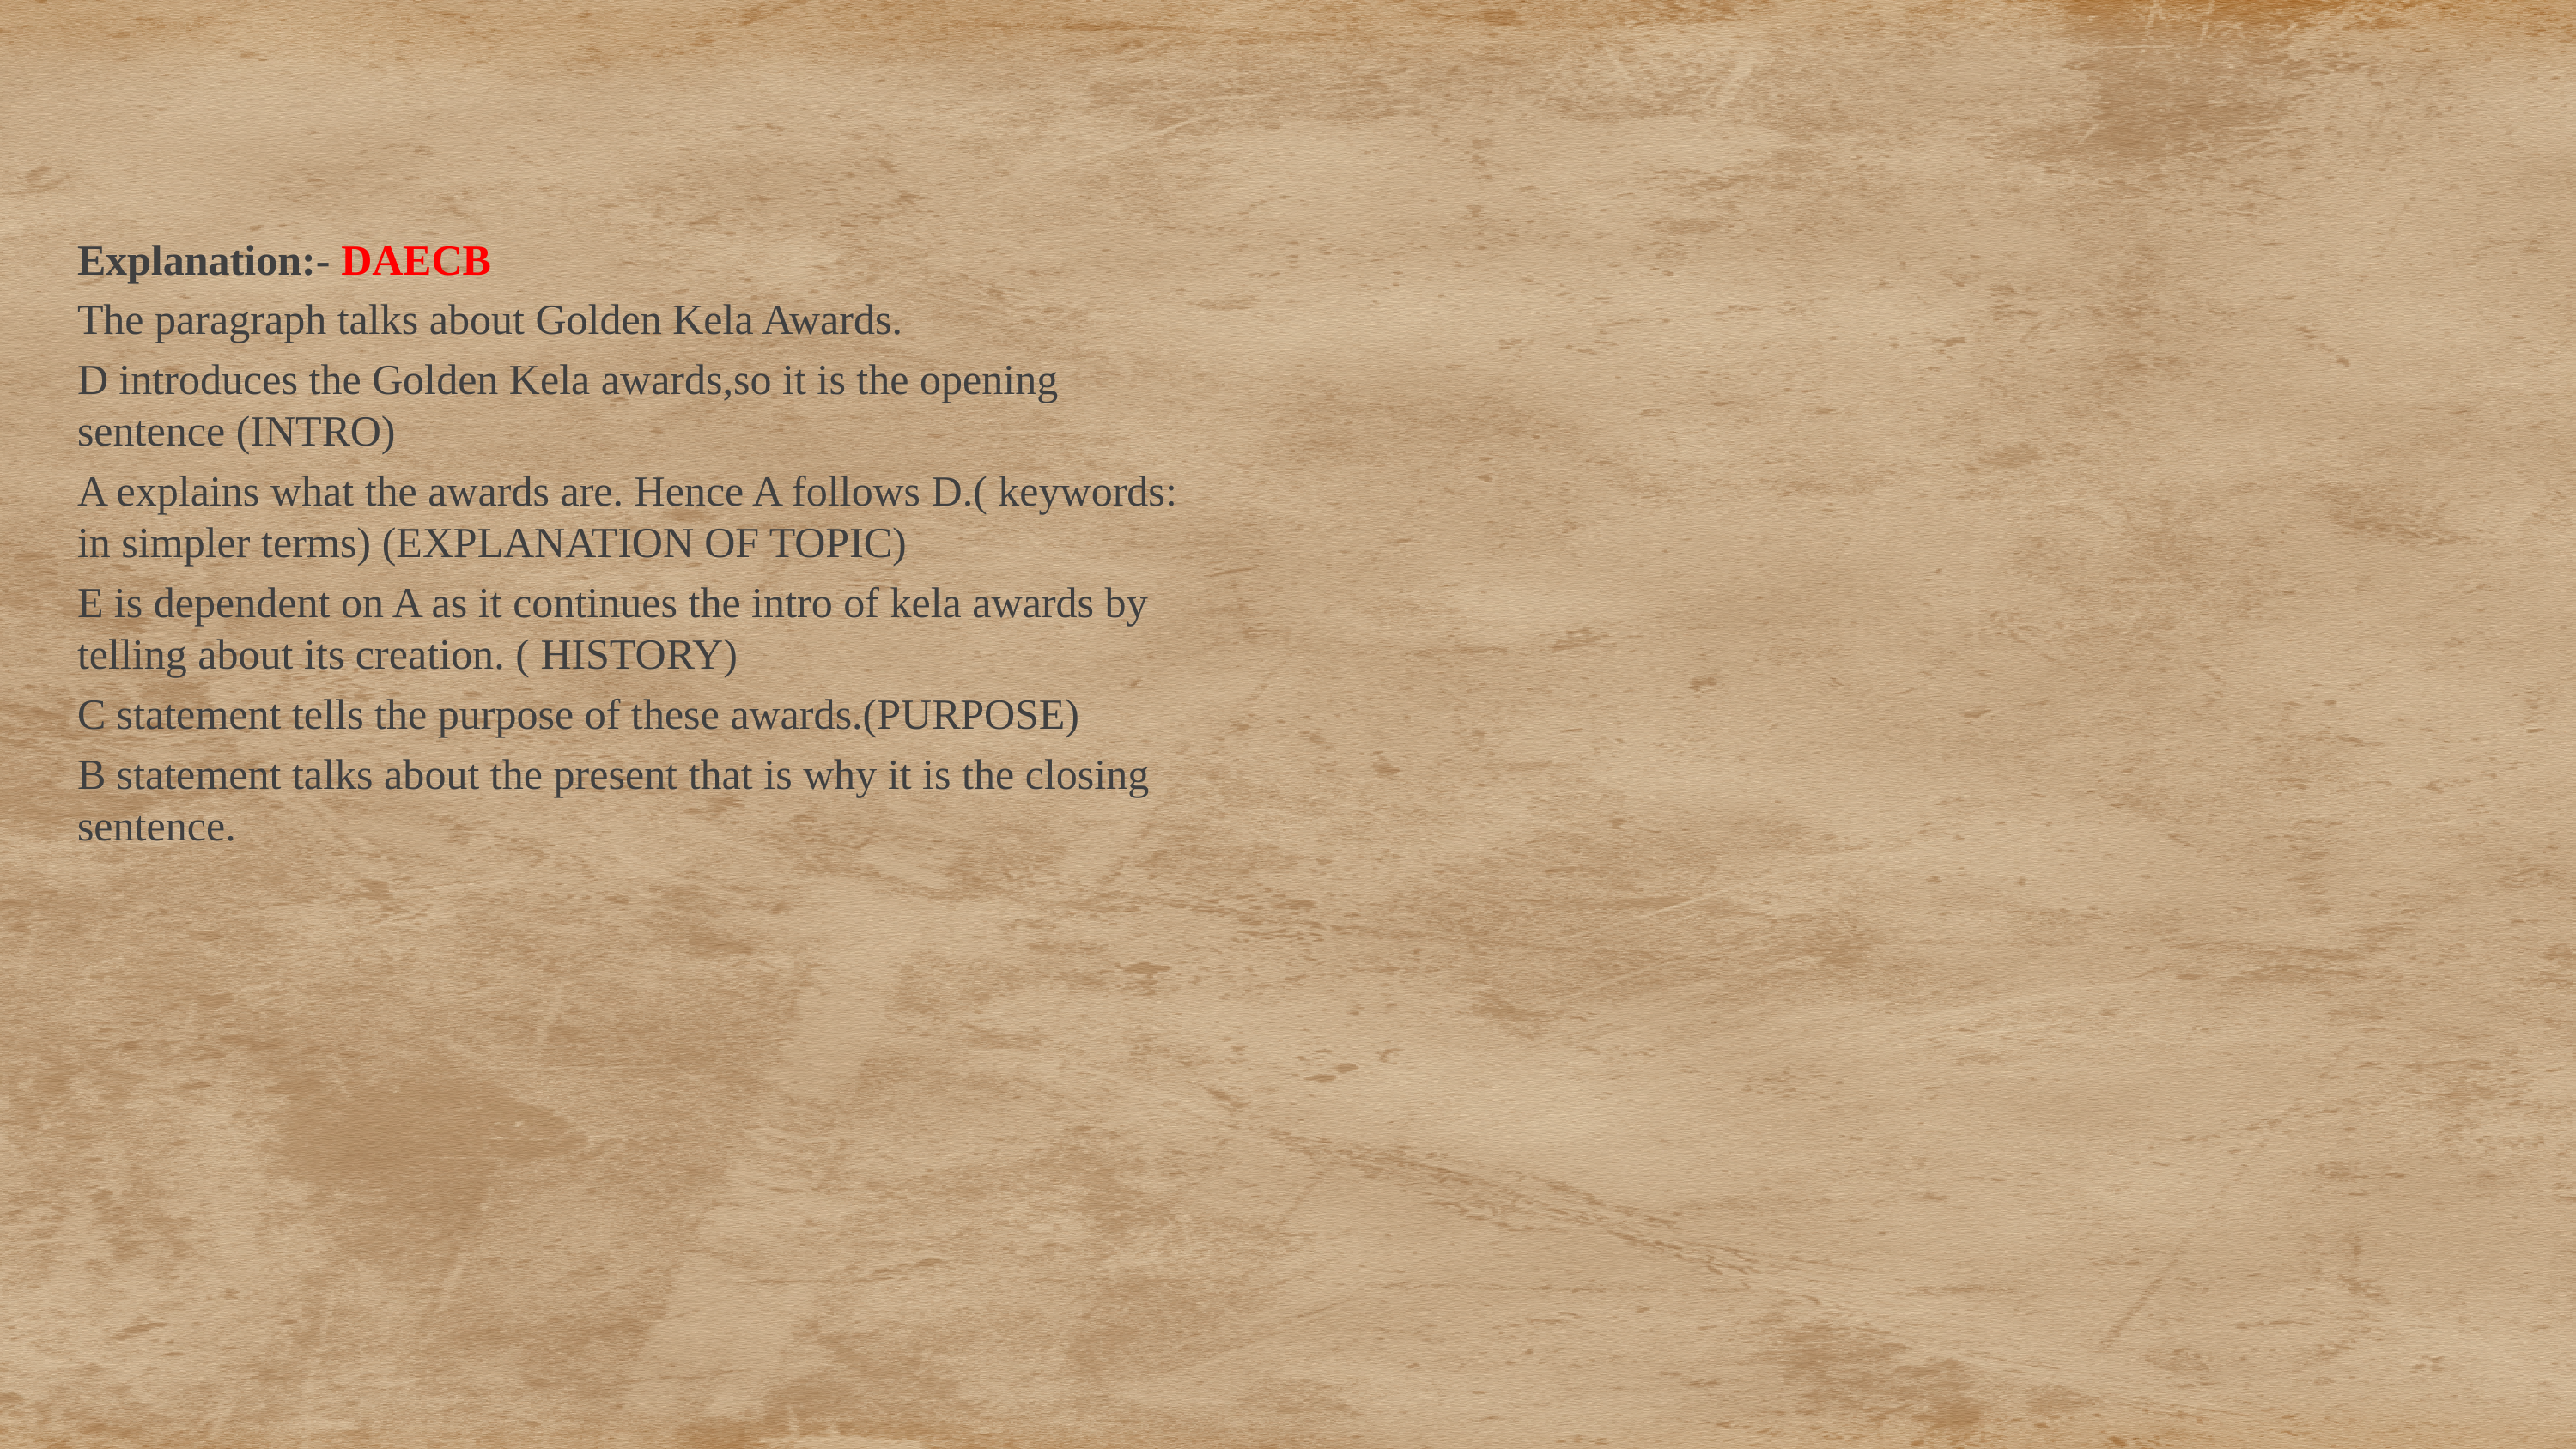

Explanation:- DAECB
The paragraph talks about Golden Kela Awards.
D introduces the Golden Kela awards,so it is the opening sentence (INTRO)
A explains what the awards are. Hence A follows D.( keywords: in simpler terms) (EXPLANATION OF TOPIC)
E is dependent on A as it continues the intro of kela awards by telling about its creation. ( HISTORY)
C statement tells the purpose of these awards.(PURPOSE)
B statement talks about the present that is why it is the closing sentence.